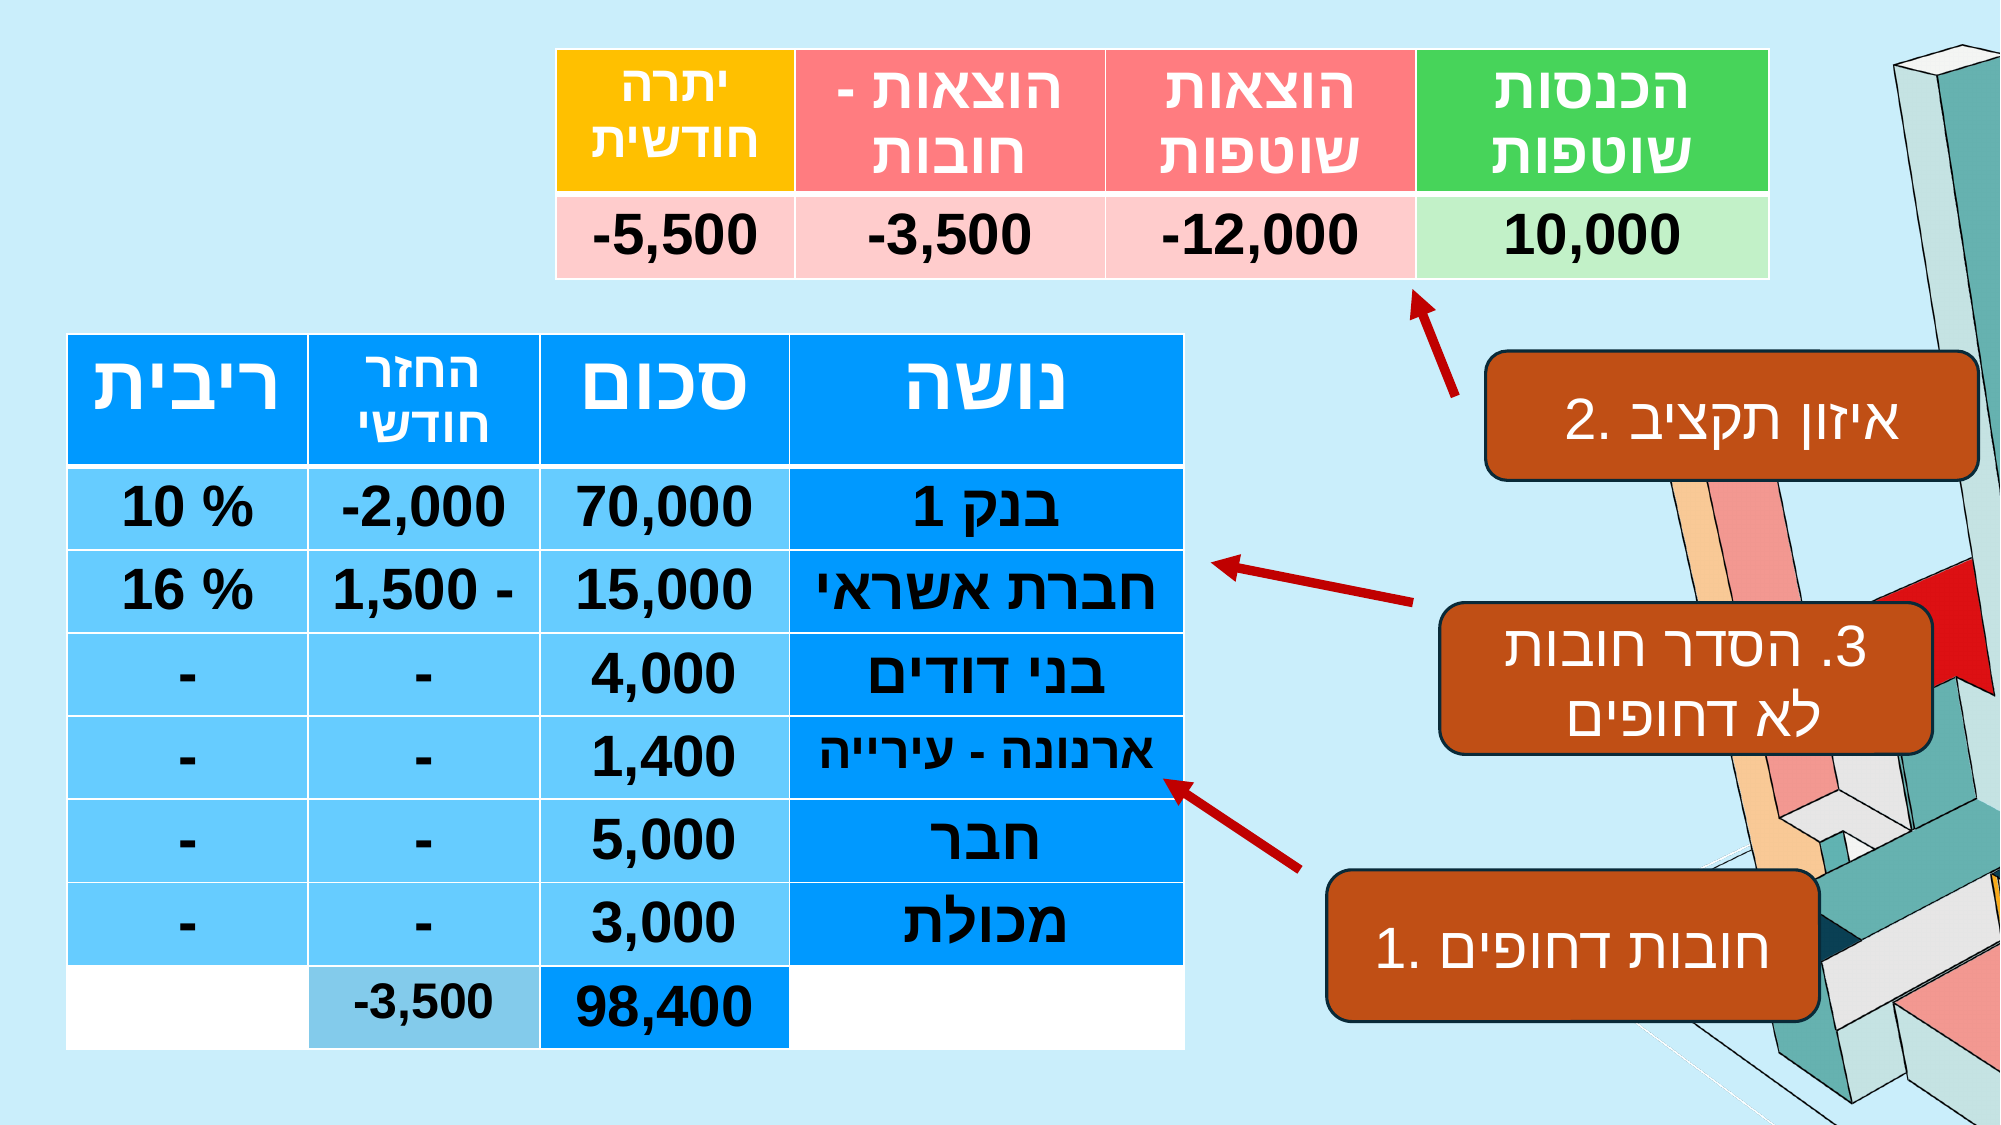

| יתרה חודשית | הוצאות -חובות | הוצאות שוטפות | הכנסות שוטפות |
| --- | --- | --- | --- |
| -5,500 | -3,500 | -12,000 | 10,000 |
| ריבית | החזר חודשי | סכום | נושה |
| --- | --- | --- | --- |
| 10 % | -2,000 | 70,000 | בנק 1 |
| 16 % | 1,500 - | 15,000 | חברת אשראי |
| - | - | 4,000 | בני דודים |
| - | - | 1,400 | ארנונה - עירייה |
| - | - | 5,000 | חבר |
| - | - | 3,000 | מכולת |
|  | -3,500 | 98,400 |  |
2. איזון תקציב
3. הסדר חובות
 לא דחופים
1. חובות דחופים